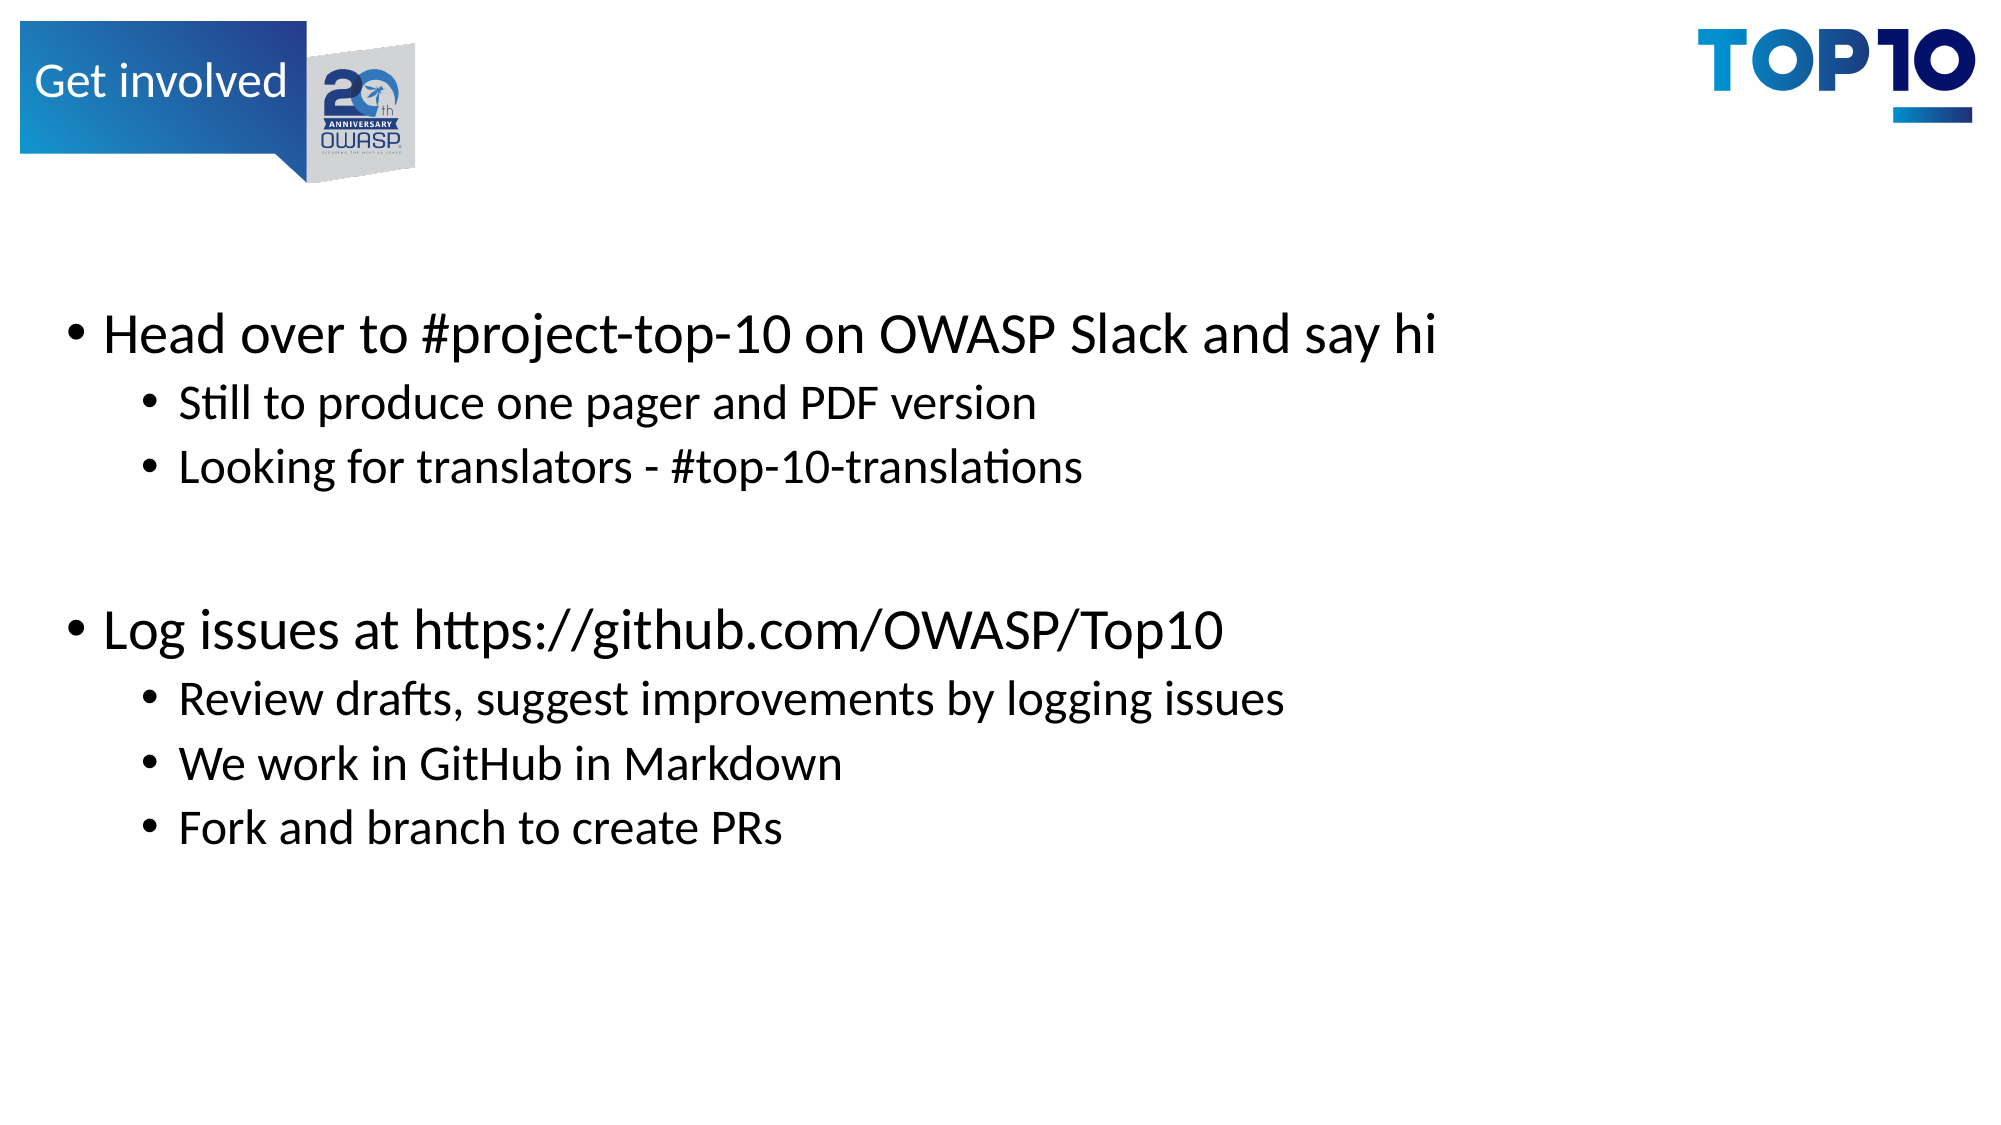

Get involved
Head over to #project-top-10 on OWASP Slack and say hi
Still to produce one pager and PDF version
Looking for translators - #top-10-translations

Log issues at https://github.com/OWASP/Top10
Review drafts, suggest improvements by logging issues
We work in GitHub in Markdown
Fork and branch to create PRs